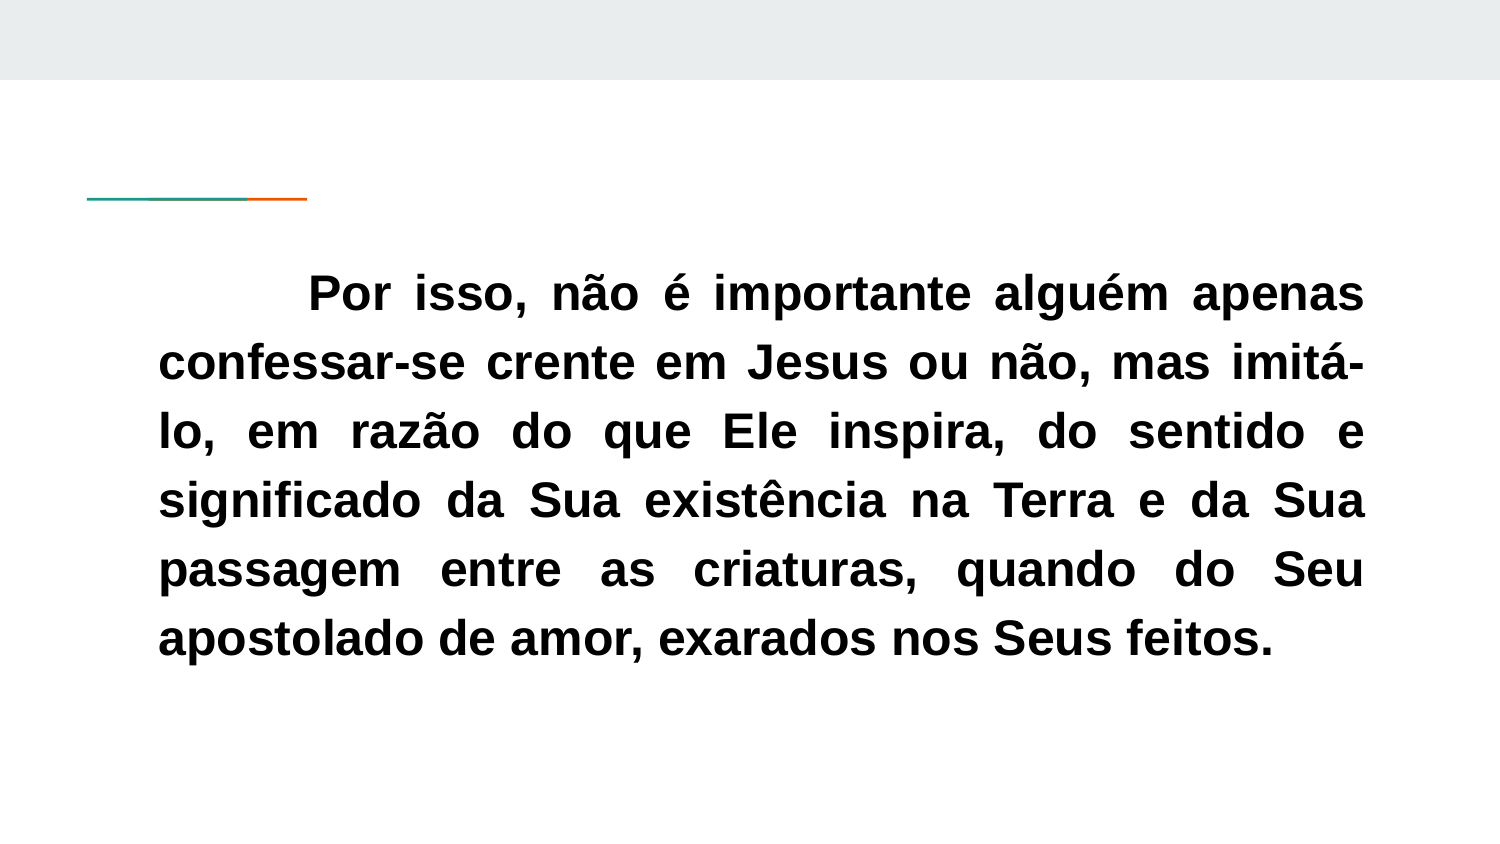

Por isso, não é importante alguém apenas confessar-se crente em Jesus ou não, mas imitá-lo, em razão do que Ele inspira, do sentido e significado da Sua existência na Terra e da Sua passagem entre as criaturas, quando do Seu apostolado de amor, exarados nos Seus feitos.